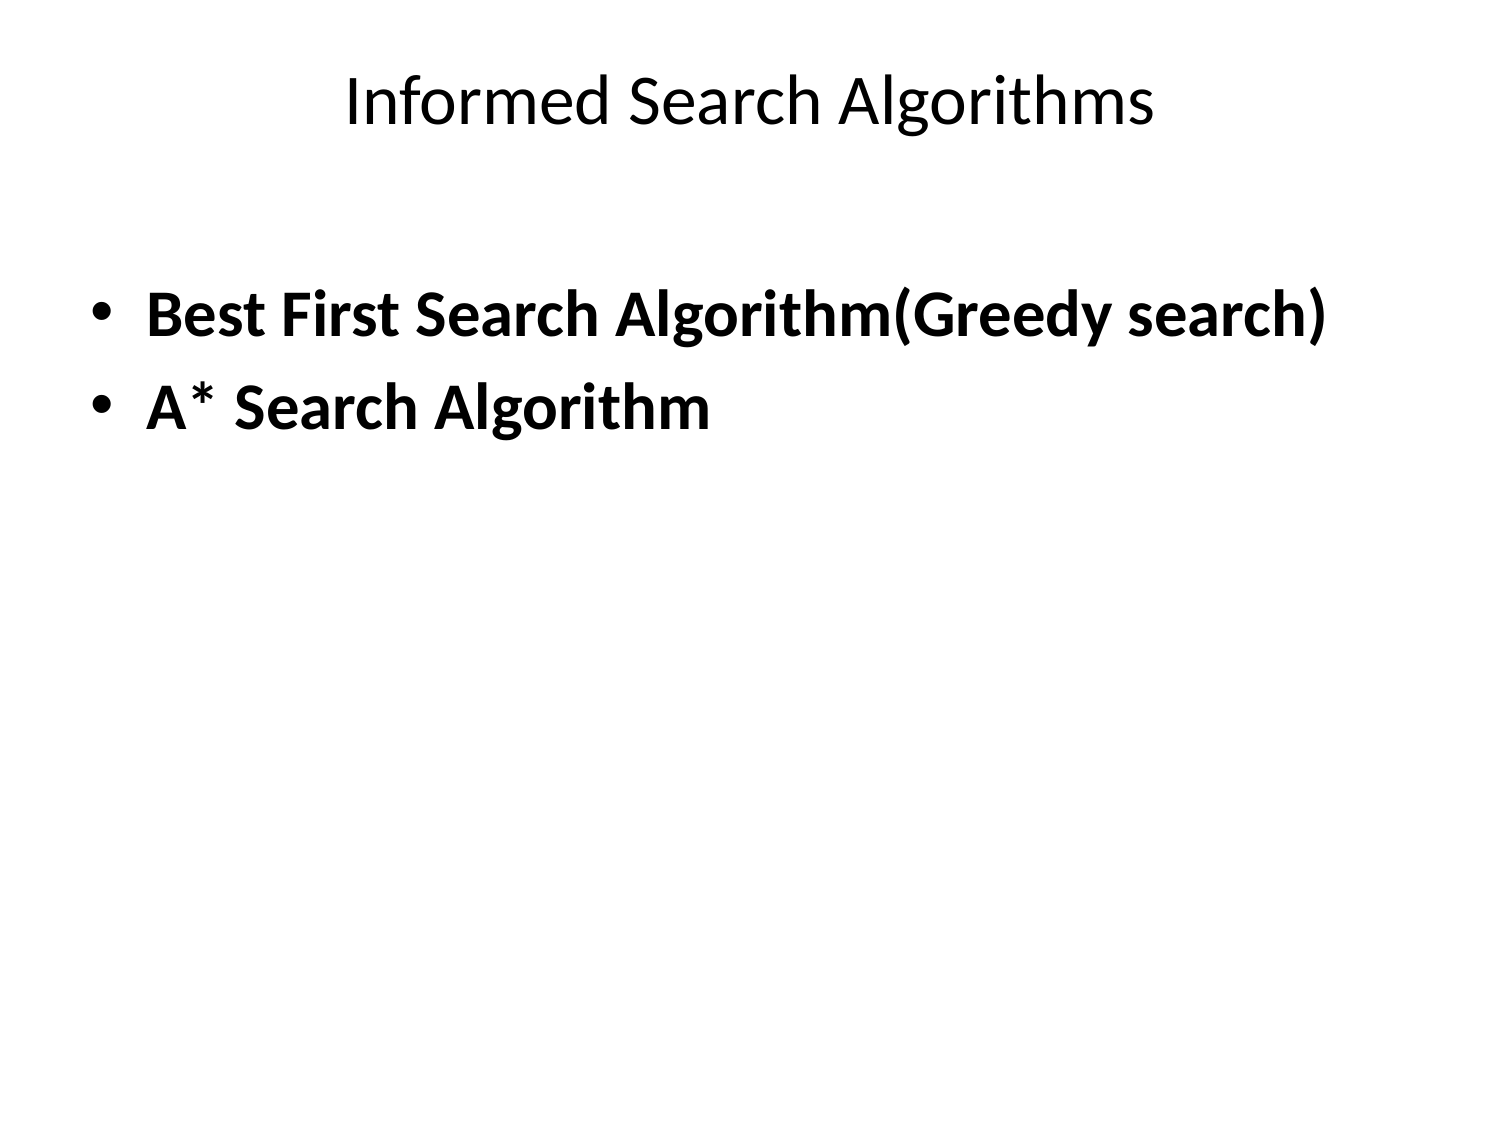

# Informed Search Algorithms
Best First Search Algorithm(Greedy search)
A* Search Algorithm